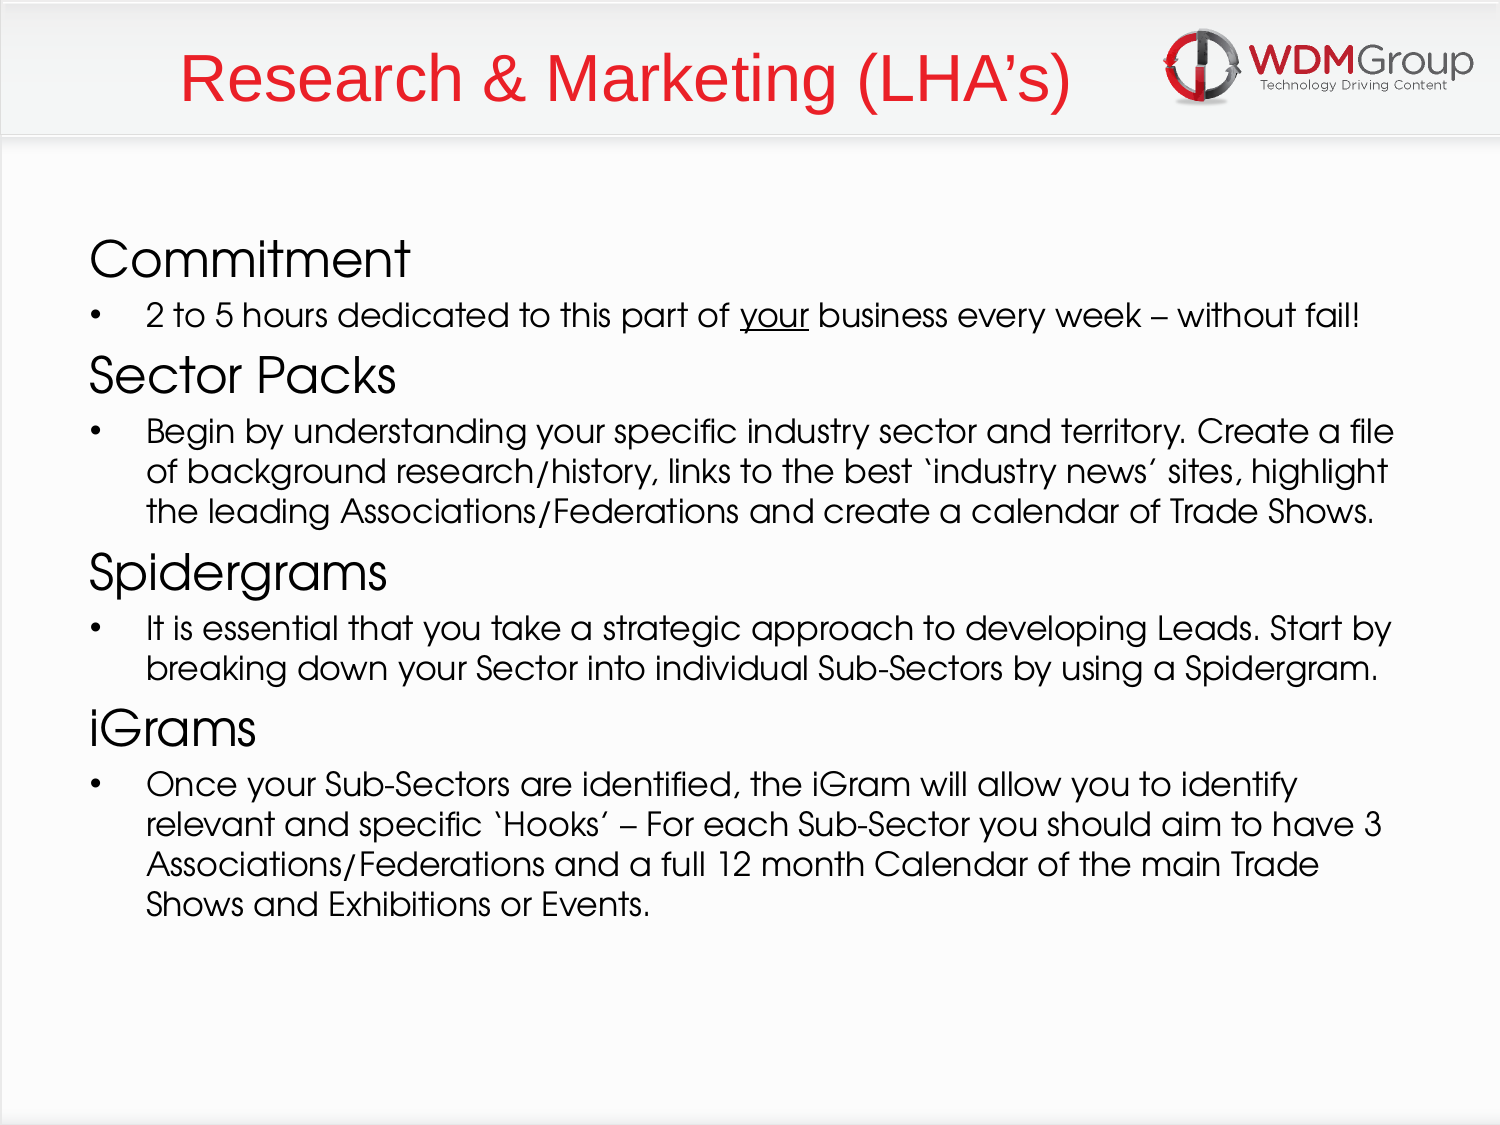

Research & Marketing (LHA’s)
Commitment
2 to 5 hours dedicated to this part of your business every week – without fail!
Sector Packs
Begin by understanding your specific industry sector and territory. Create a file of background research/history, links to the best ‘industry news’ sites, highlight the leading Associations/Federations and create a calendar of Trade Shows.
Spidergrams
It is essential that you take a strategic approach to developing Leads. Start by breaking down your Sector into individual Sub-Sectors by using a Spidergram.
iGrams
Once your Sub-Sectors are identified, the iGram will allow you to identify relevant and specific ‘Hooks’ – For each Sub-Sector you should aim to have 3 Associations/Federations and a full 12 month Calendar of the main Trade Shows and Exhibitions or Events.